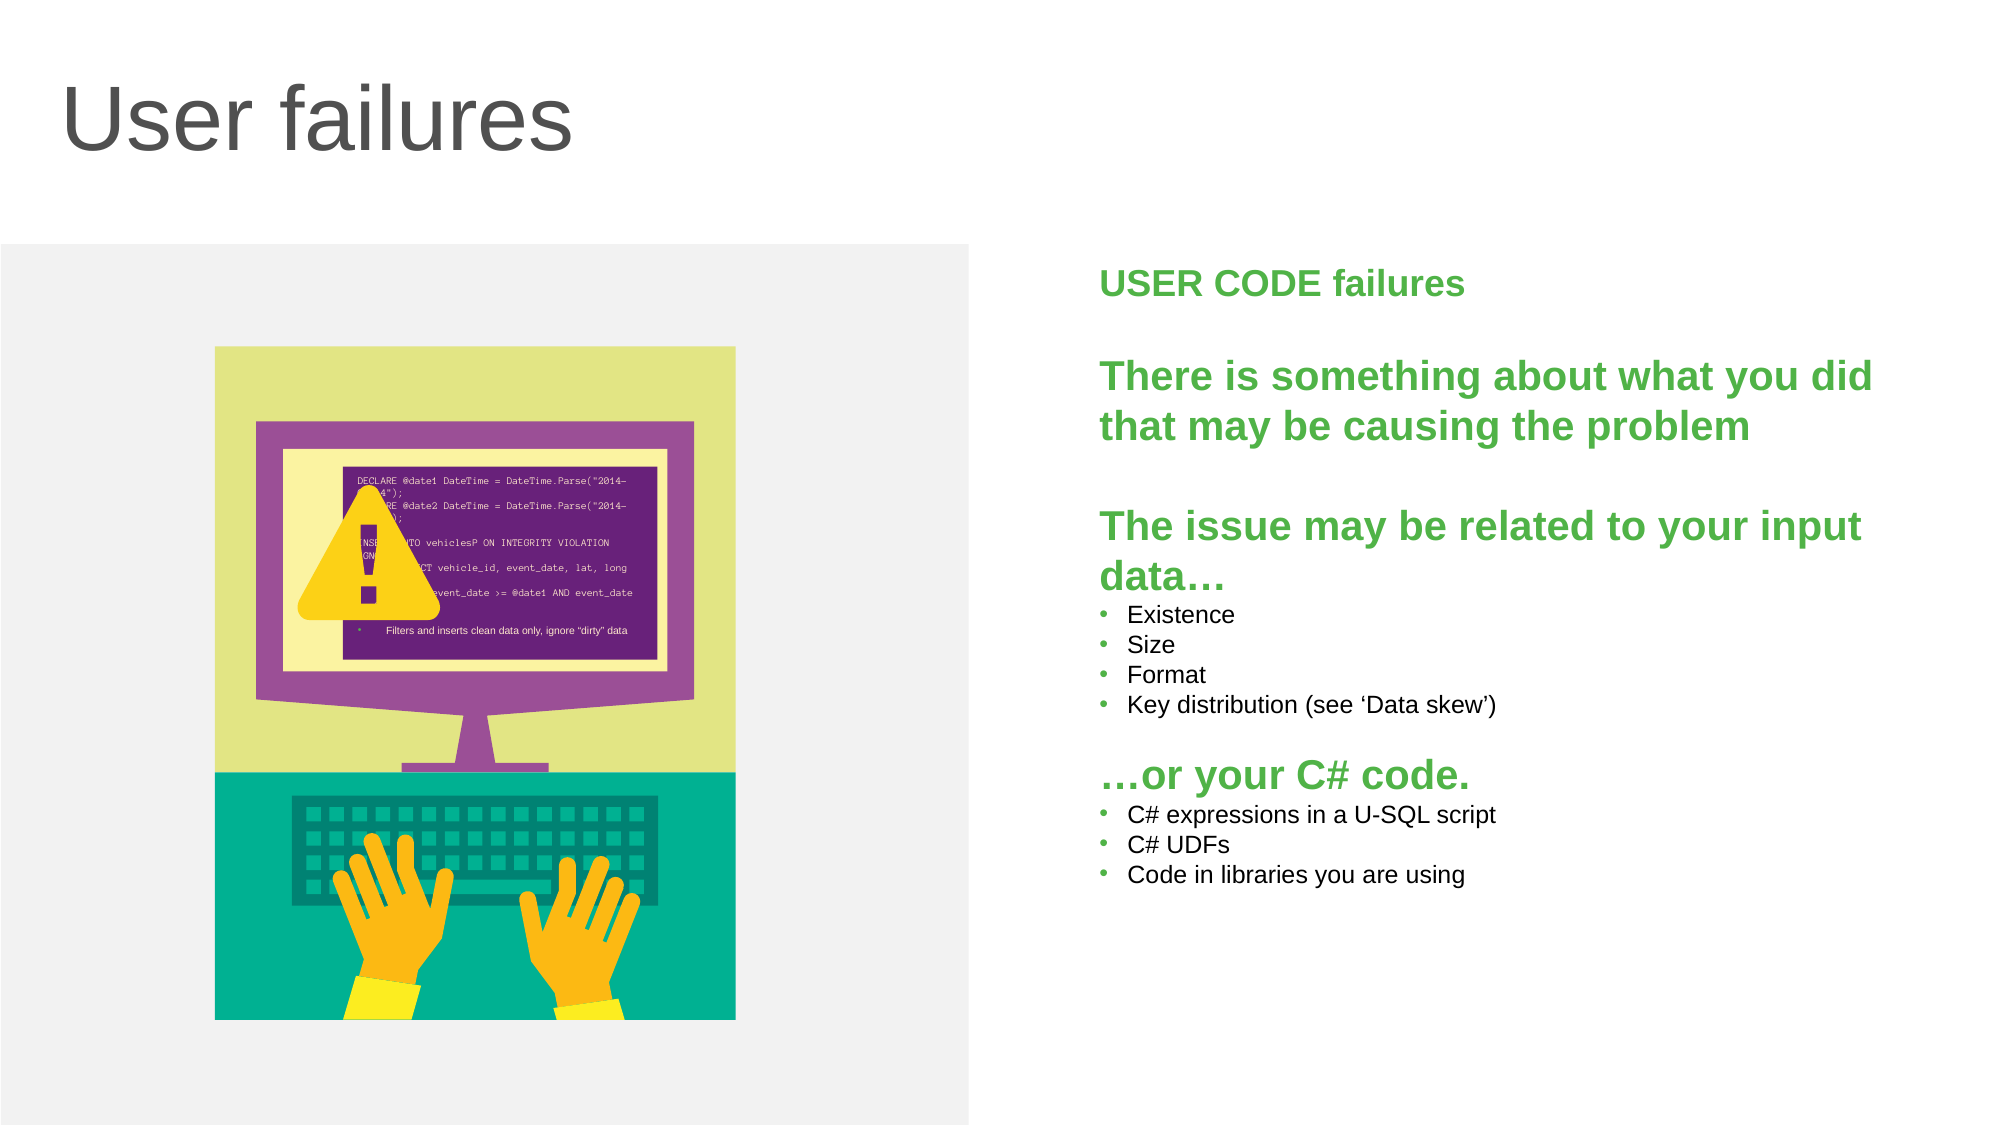

# User failures
USER CODE failures
There is something about what you did that may be causing the problem
The issue may be related to your input data…
Existence
Size
Format
Key distribution (see ‘Data skew’)

…or your C# code.
C# expressions in a U-SQL script
C# UDFs
Code in libraries you are using

DECLARE @date1 DateTime = DateTime.Parse("2014-09-14");
DECLARE @date2 DateTime = DateTime.Parse("2014-09-16");

INSERT INTO vehiclesP ON INTEGRITY VIOLATION IGNORE
       SELECT vehicle_id, event_date, lat, long FROM @data
       WHERE event_date >= @date1 AND event_date <= @date2;
Filters and inserts clean data only, ignore “dirty” data